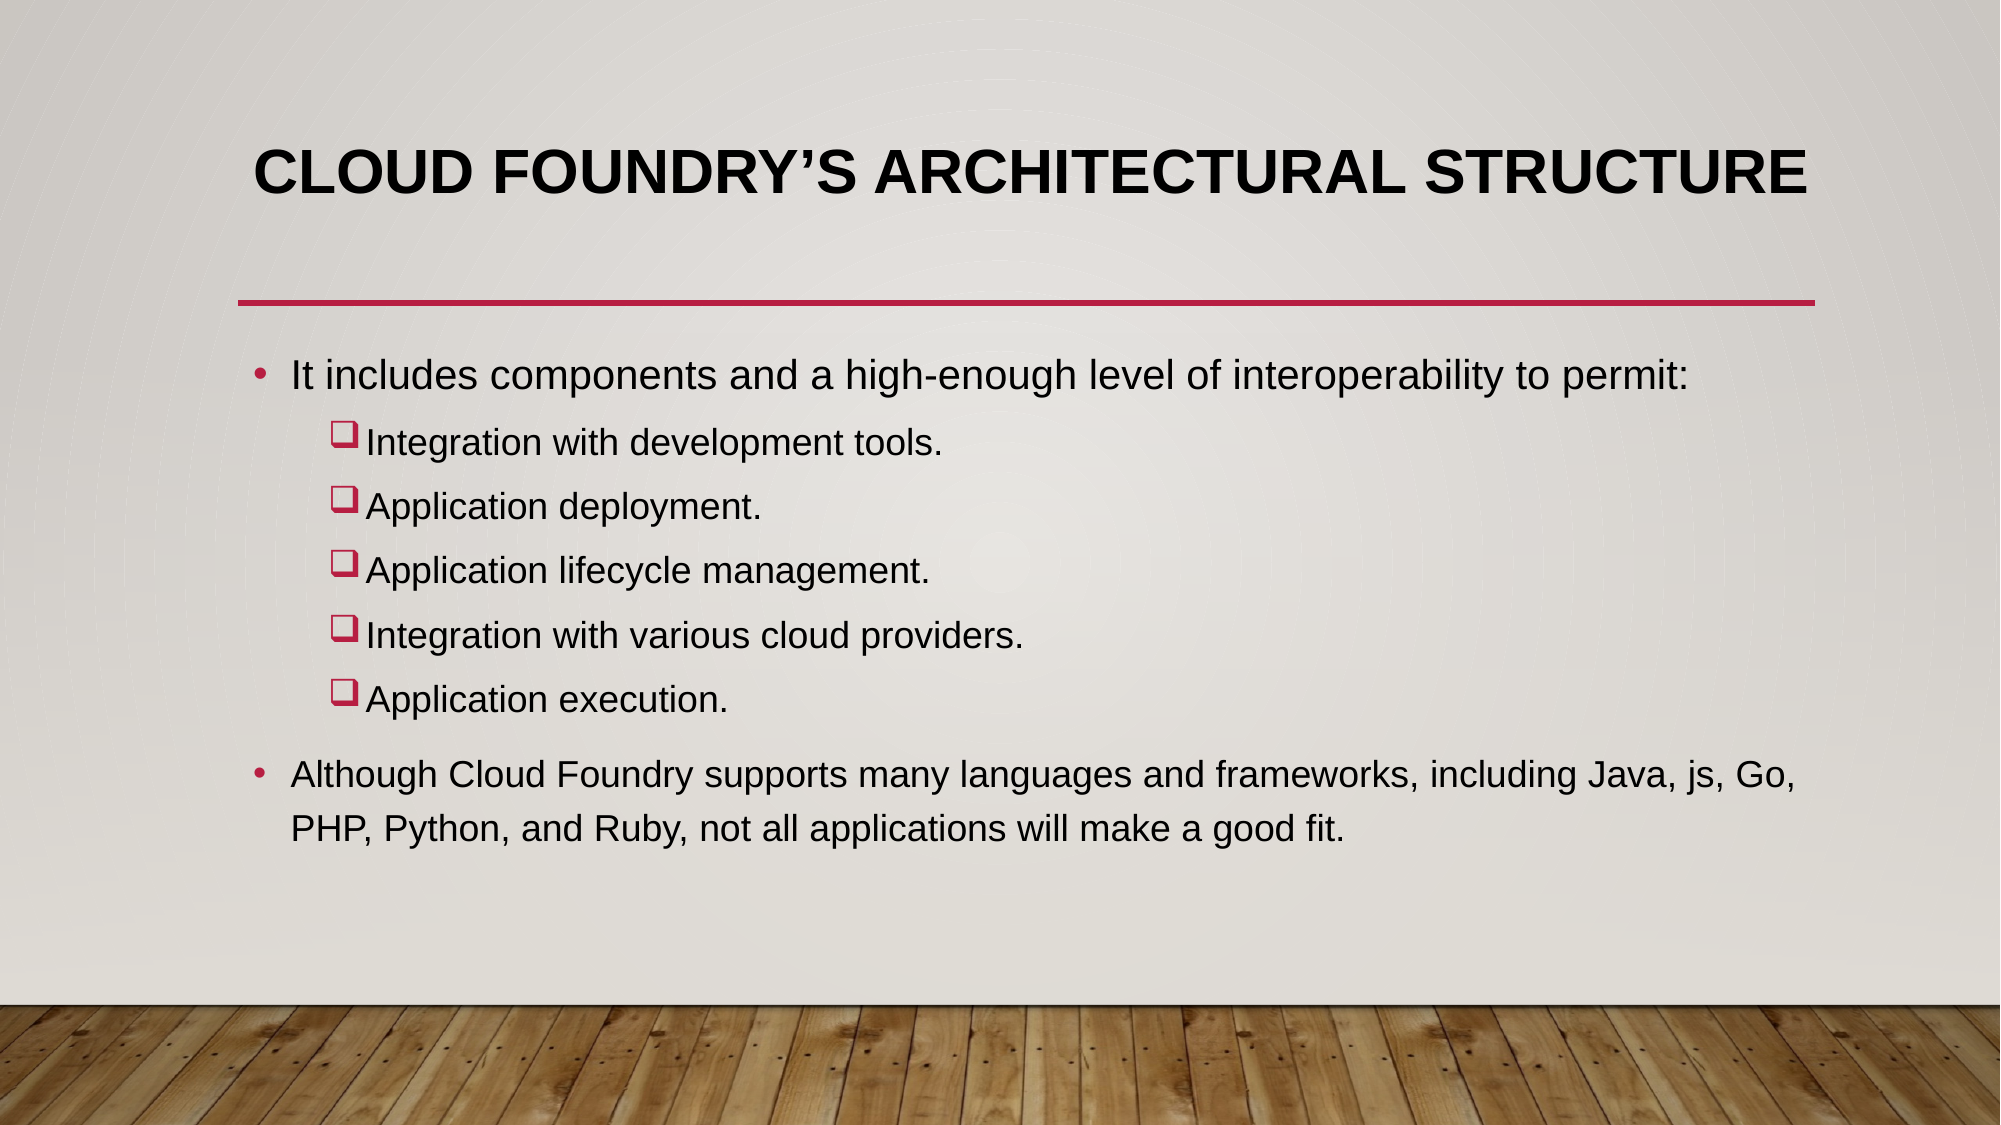

# Cloud Foundry’s ARCHITECTURAL STRUCTURE
It includes components and a high-enough level of interoperability to permit:
Integration with development tools.
Application deployment.
Application lifecycle management.
Integration with various cloud providers.
Application execution.
Although Cloud Foundry supports many languages and frameworks, including Java, js, Go, PHP, Python, and Ruby, not all applications will make a good fit.